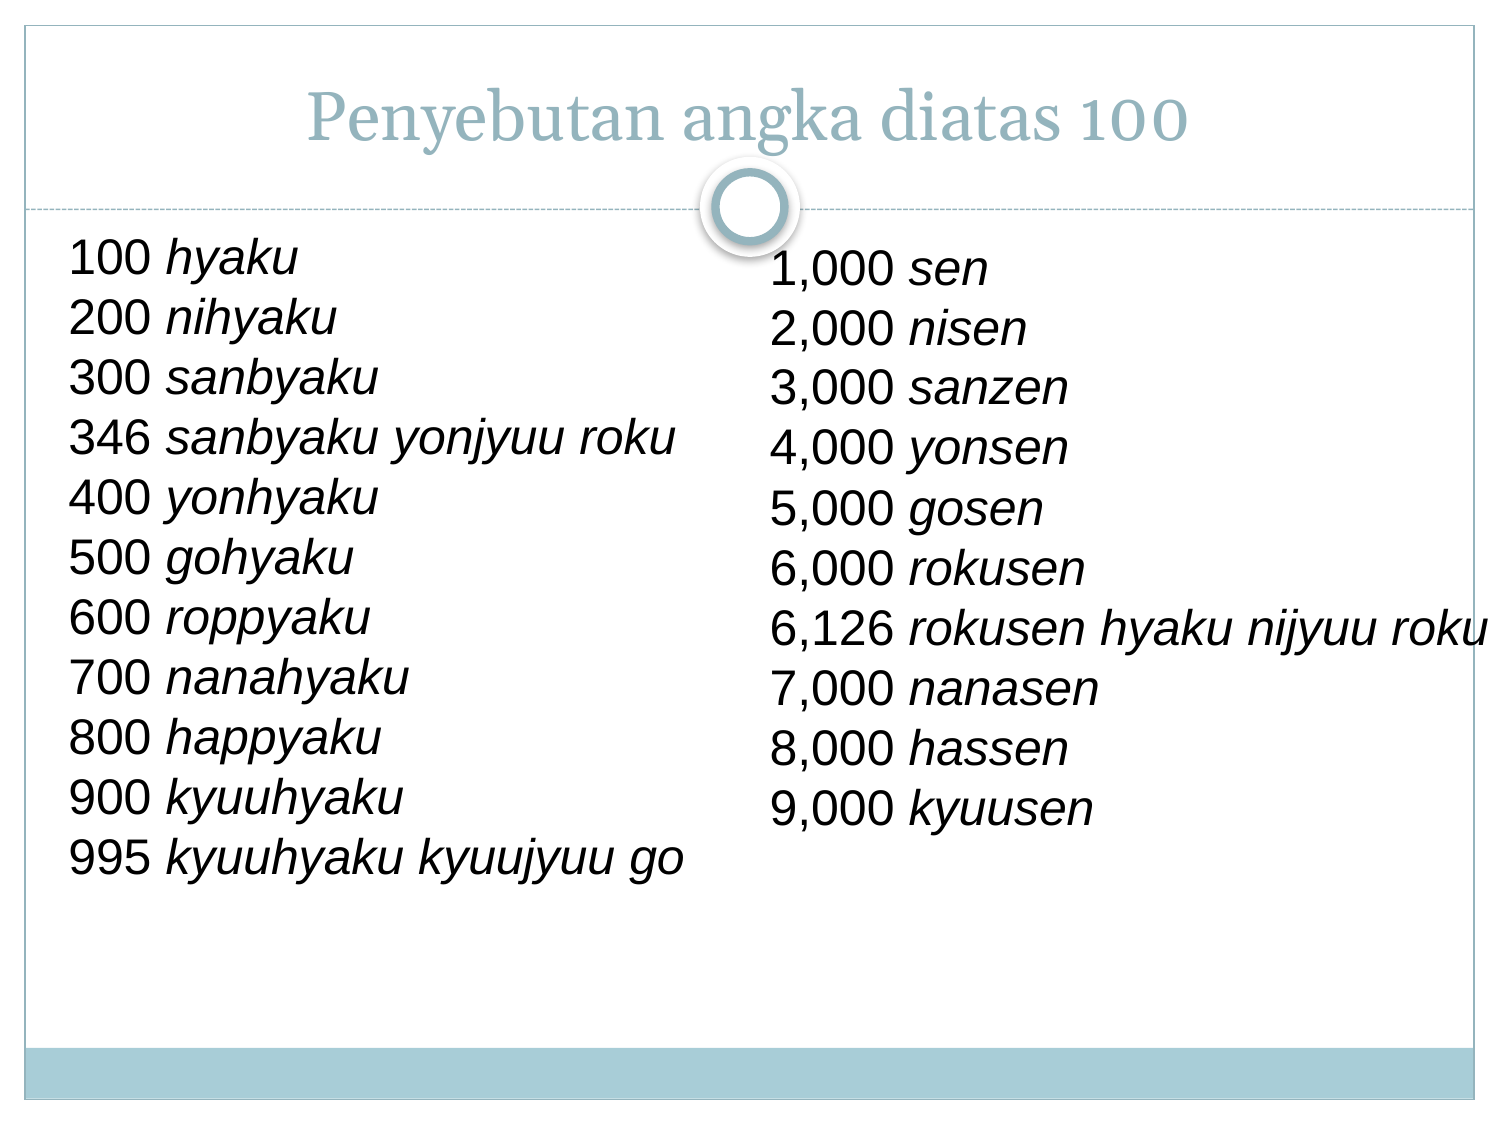

# Penyebutan angka diatas 100
100 hyaku
200 nihyaku
300 sanbyaku
346 sanbyaku yonjyuu roku
400 yonhyaku
500 gohyaku
600 roppyaku
700 nanahyaku
800 happyaku
900 kyuuhyaku
995 kyuuhyaku kyuujyuu go
1,000 sen
2,000 nisen
3,000 sanzen
4,000 yonsen
5,000 gosen
6,000 rokusen
6,126 rokusen hyaku nijyuu roku
7,000 nanasen
8,000 hassen
9,000 kyuusen